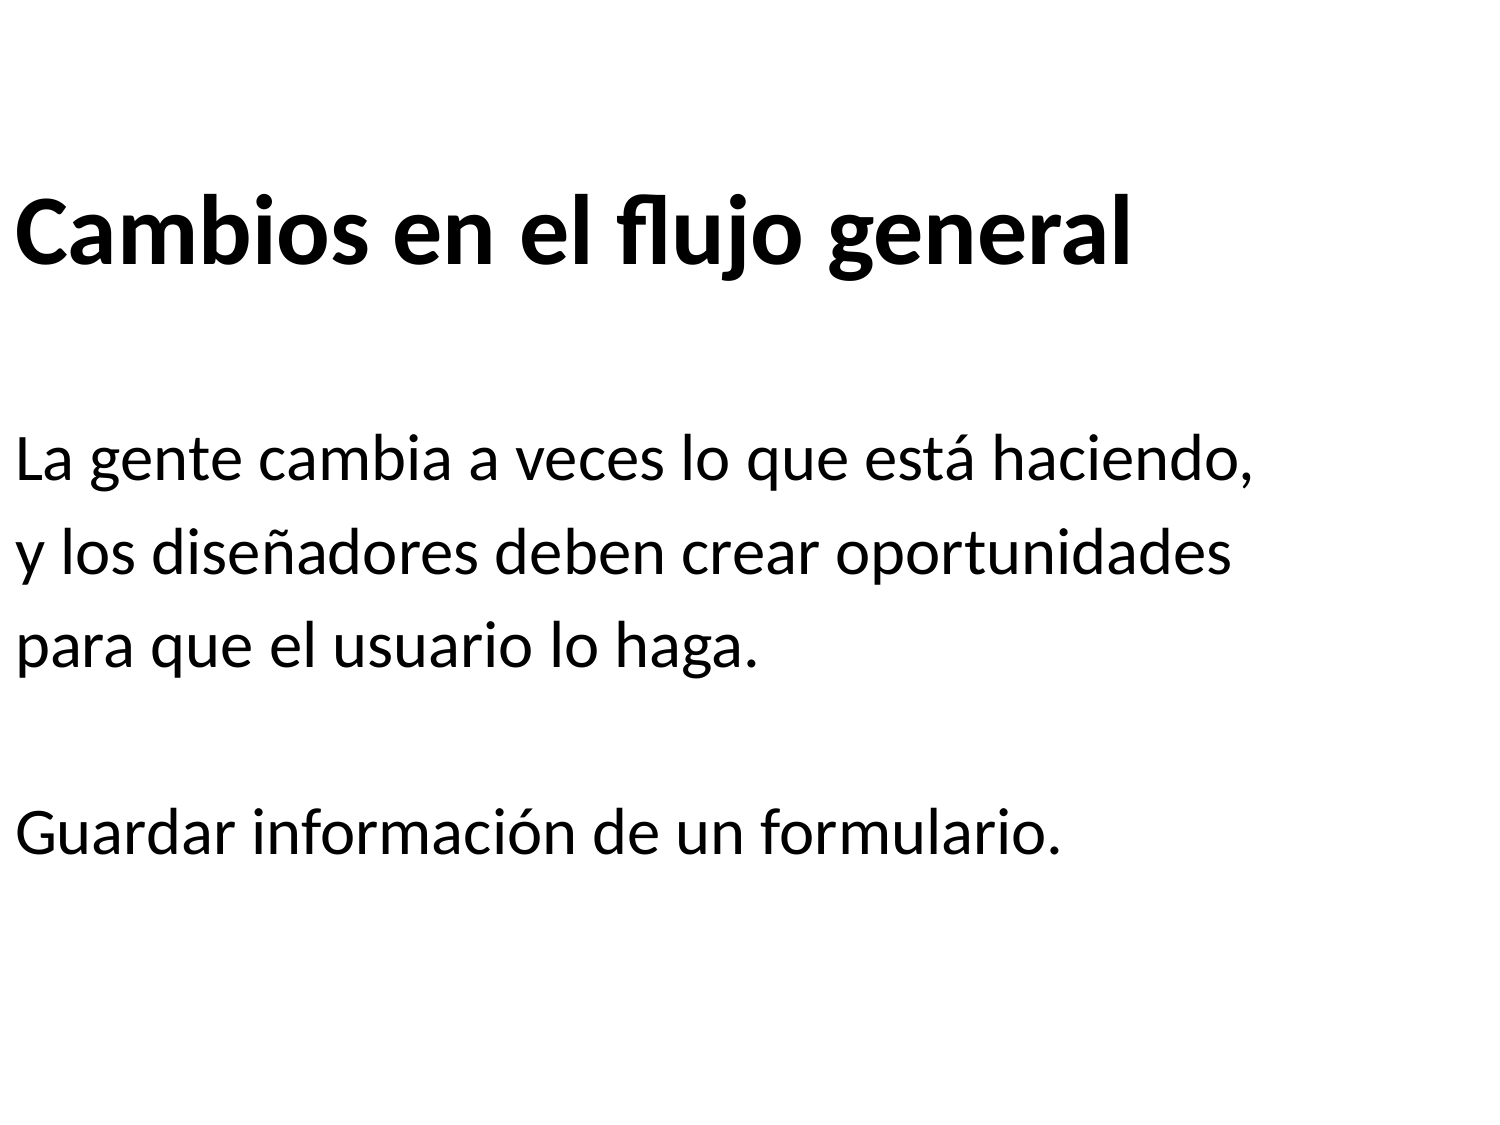

Cambios en el flujo general

La gente cambia a veces lo que está haciendo,
y los diseñadores deben crear oportunidades
para que el usuario lo haga.

Guardar información de un formulario.